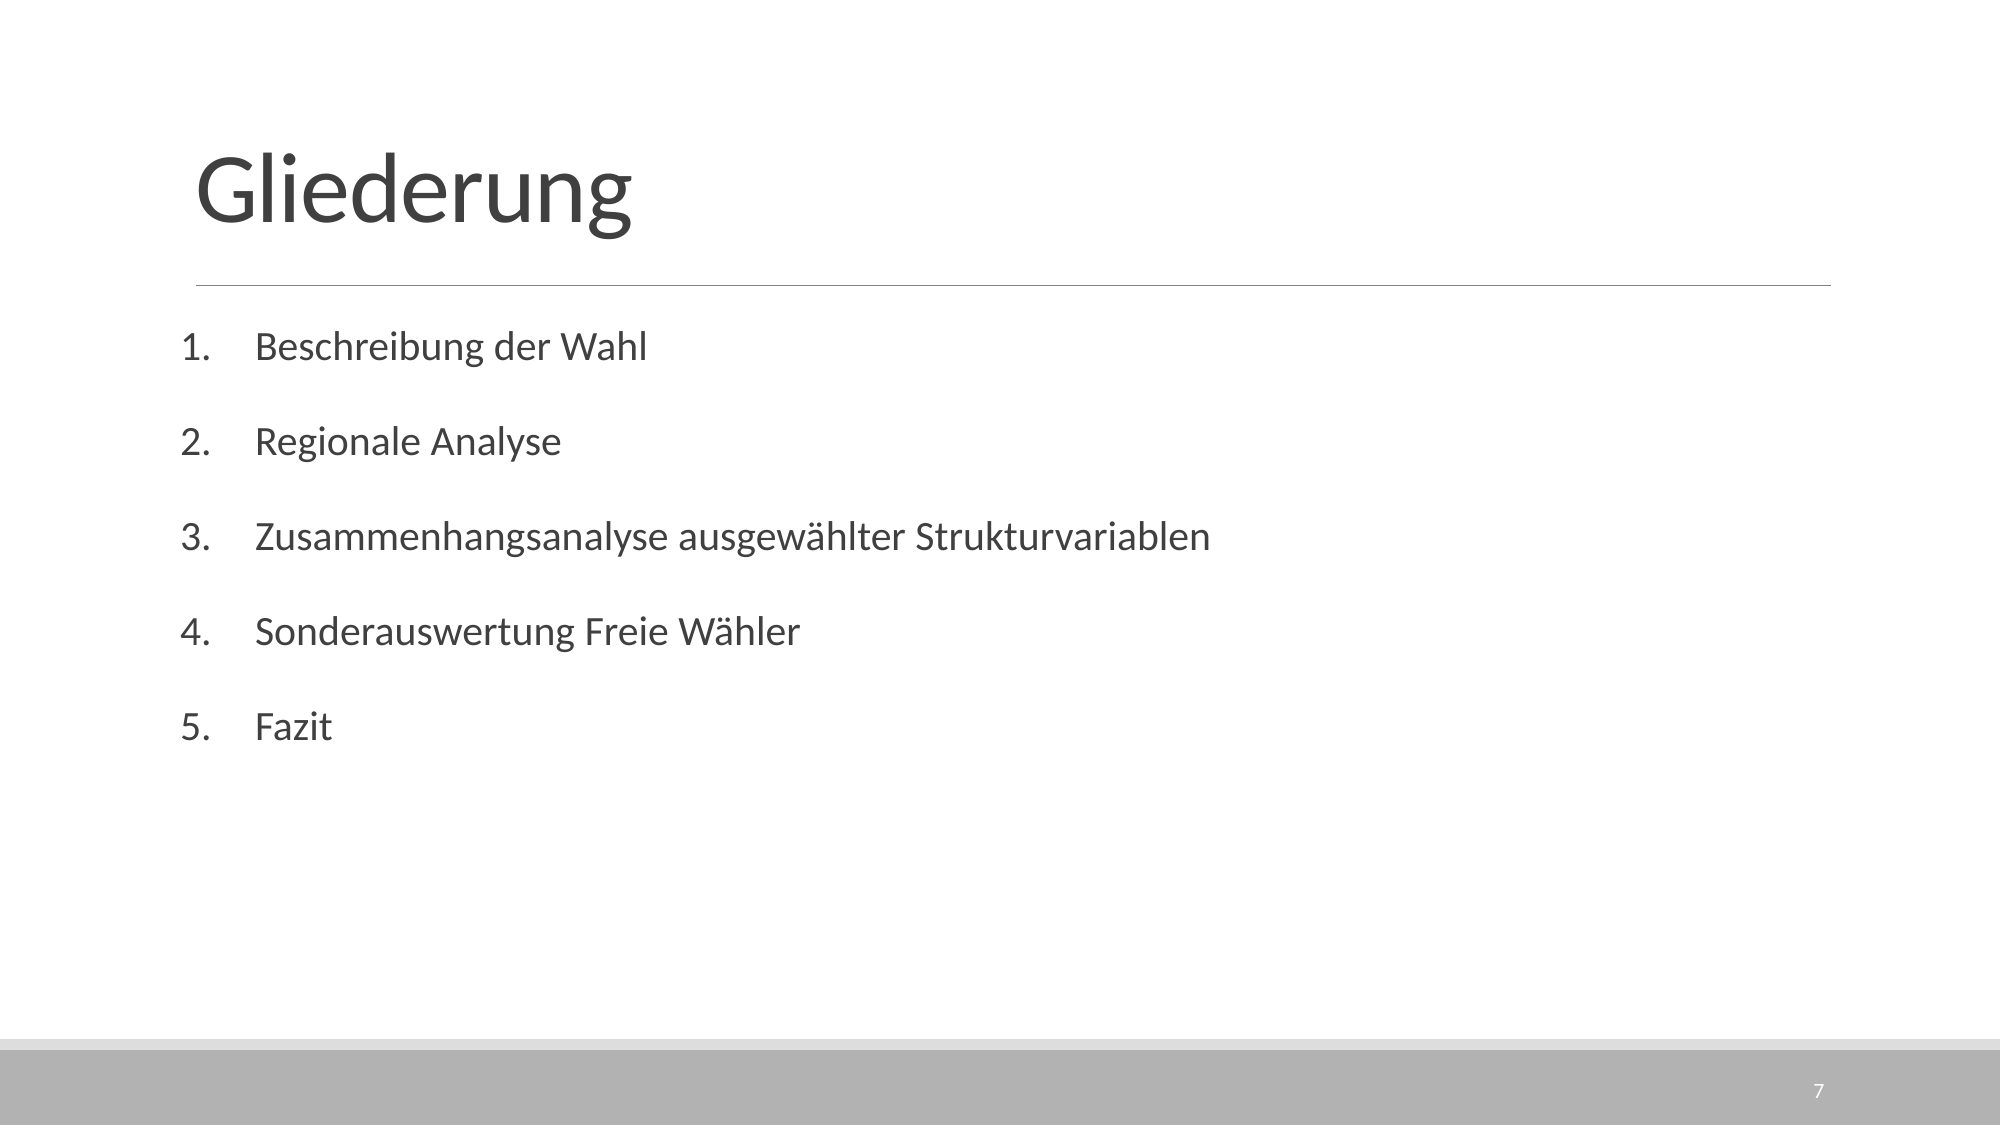

# Gliederung
Beschreibung der Wahl
Regionale Analyse
Zusammenhangsanalyse ausgewählter Strukturvariablen
Sonderauswertung Freie Wähler
Fazit

7